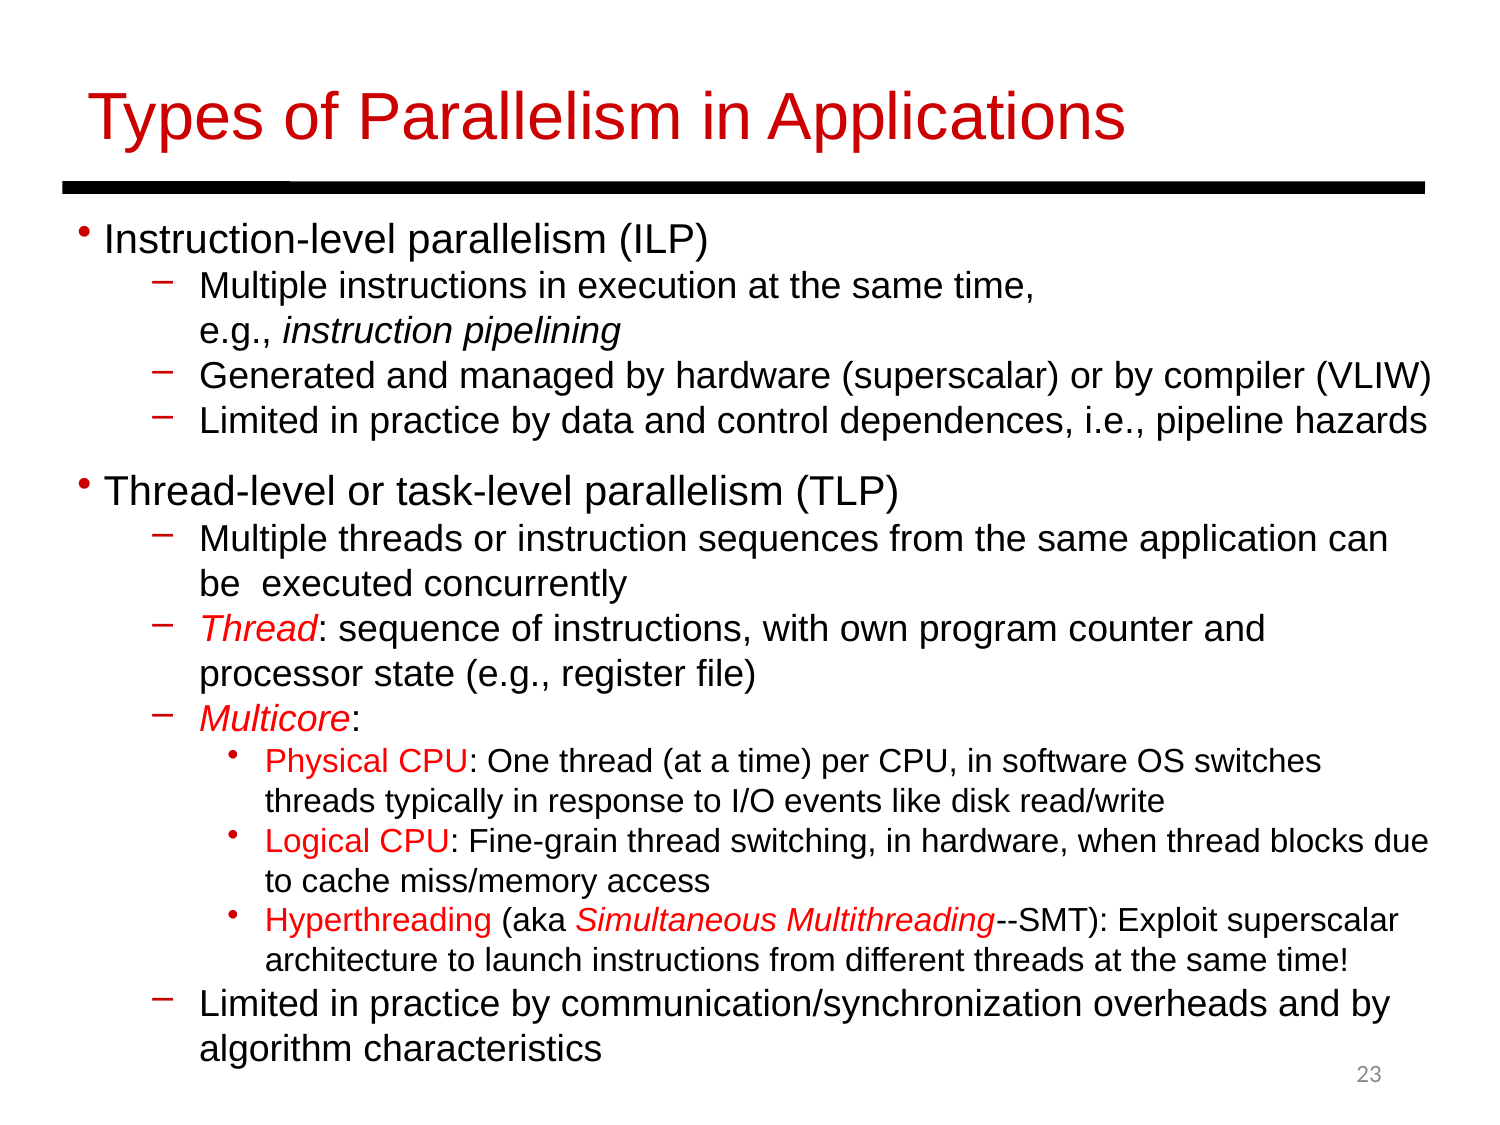

Types of Parallelism in Applications

 Instruction-level parallelism (ILP)
Multiple instructions in execution at the same time,
e.g., instruction pipelining
Generated and managed by hardware (superscalar) or by compiler (VLIW)
Limited in practice by data and control dependences, i.e., pipeline hazards

 Thread-level or task-level parallelism (TLP)
Multiple threads or instruction sequences from the same application can be  executed concurrently
Thread: sequence of instructions, with own program counter and processor state (e.g., register file)
Multicore:
Physical CPU: One thread (at a time) per CPU, in software OS switches threads typically in response to I/O events like disk read/write
Logical CPU: Fine-grain thread switching, in hardware, when thread blocks due to cache miss/memory access
Hyperthreading (aka Simultaneous Multithreading--SMT): Exploit superscalar architecture to launch instructions from different threads at the same time!
Limited in practice by communication/synchronization overheads and by  algorithm characteristics
23